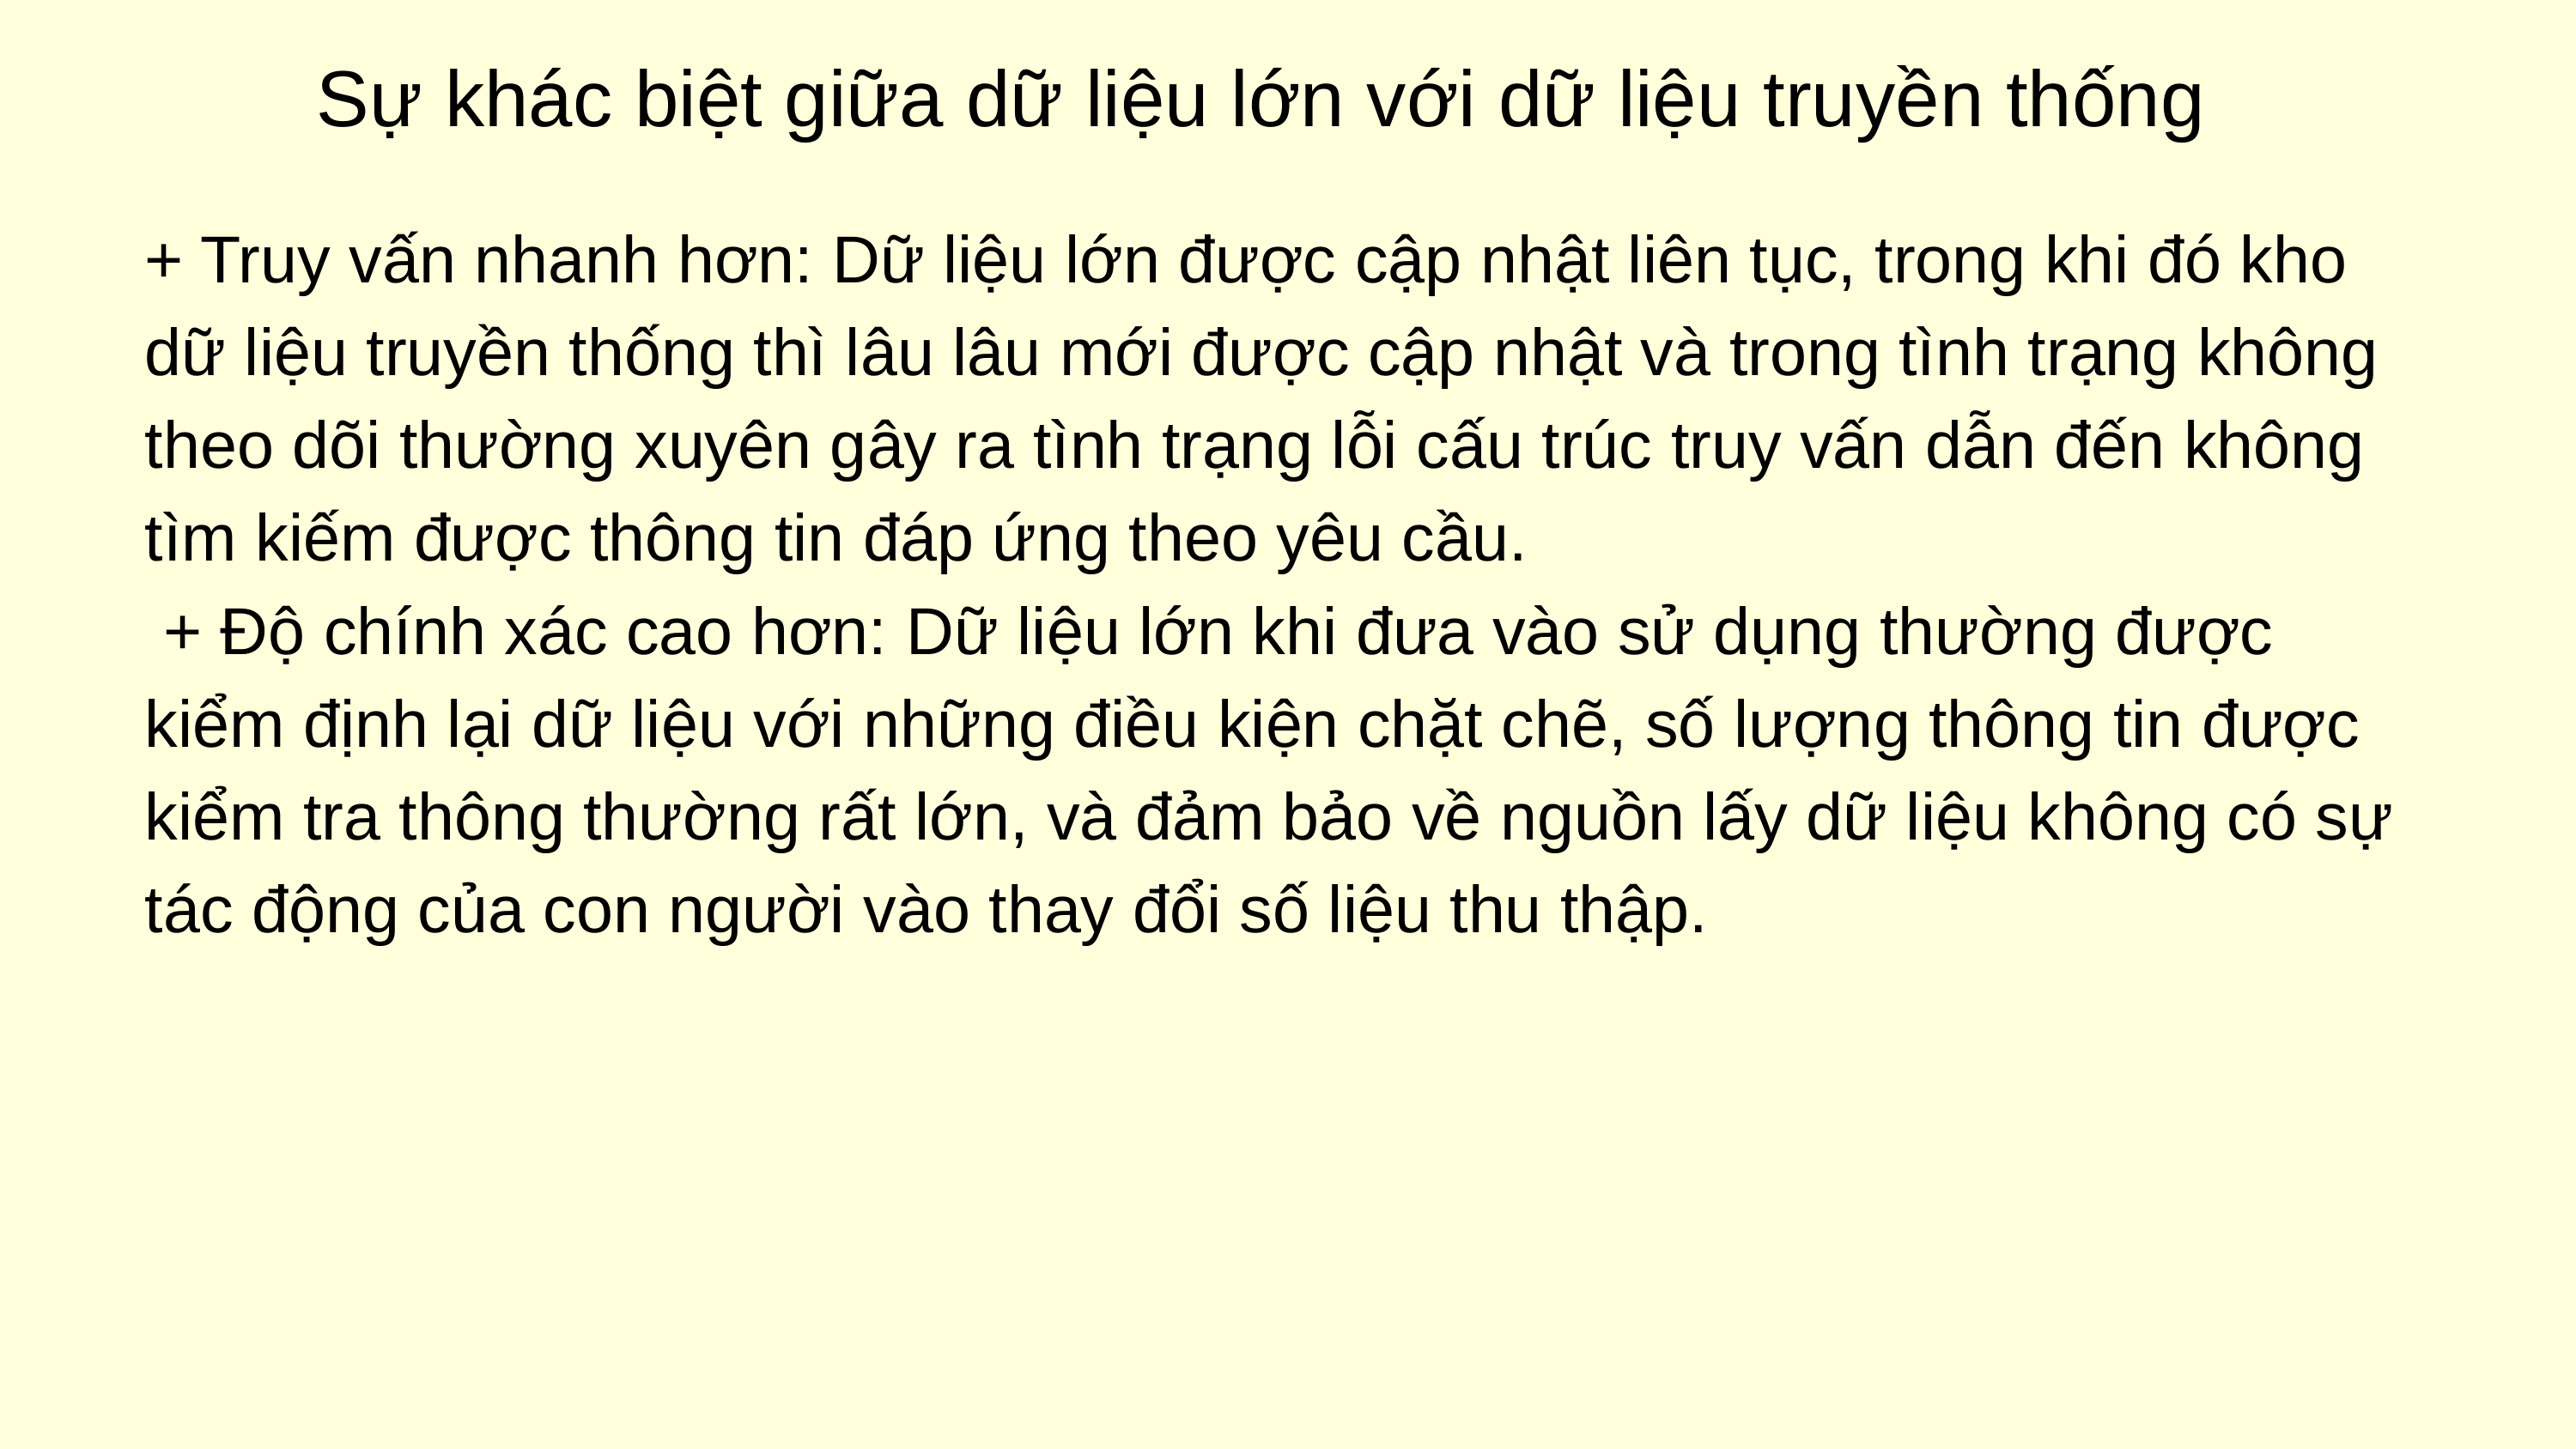

Sự khác biệt giữa dữ liệu lớn với dữ liệu truyền thống
+ Truy vấn nhanh hơn: Dữ liệu lớn được cập nhật liên tục, trong khi đó kho dữ liệu truyền thống thì lâu lâu mới được cập nhật và trong tình trạng không theo dõi thường xuyên gây ra tình trạng lỗi cấu trúc truy vấn dẫn đến không tìm kiếm được thông tin đáp ứng theo yêu cầu.
 + Độ chính xác cao hơn: Dữ liệu lớn khi đưa vào sử dụng thường được kiểm định lại dữ liệu với những điều kiện chặt chẽ, số lượng thông tin được kiểm tra thông thường rất lớn, và đảm bảo về nguồn lấy dữ liệu không có sự tác động của con người vào thay đổi số liệu thu thập.